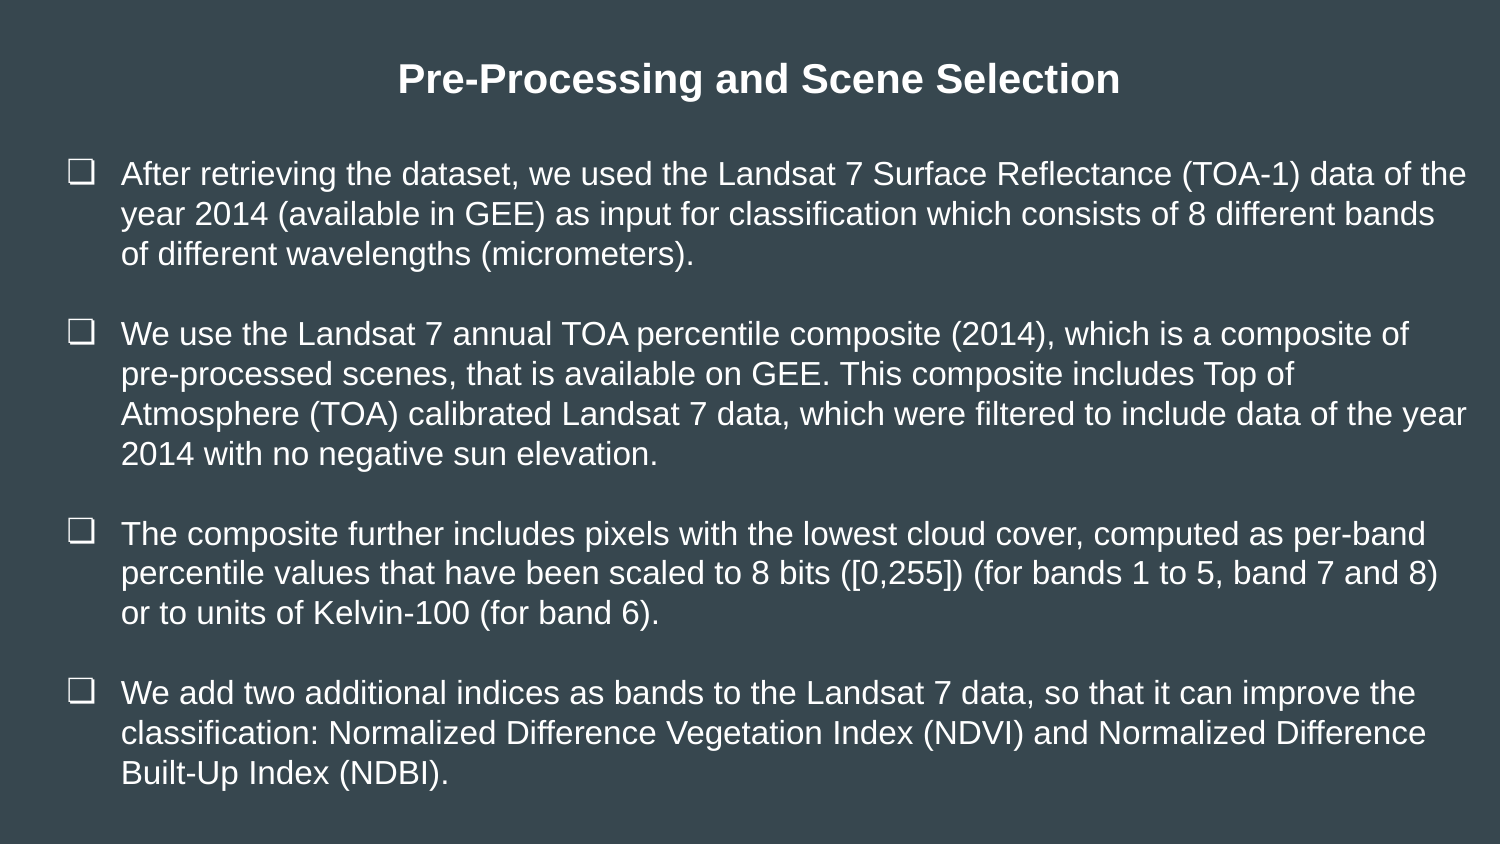

Pre-Processing and Scene Selection

After retrieving the dataset, we used the Landsat 7 Surface Reflectance (TOA-1) data of the year 2014 (available in GEE) as input for classification which consists of 8 different bands of different wavelengths (micrometers).

We use the Landsat 7 annual TOA percentile composite (2014), which is a composite of pre-processed scenes, that is available on GEE. This composite includes Top of Atmosphere (TOA) calibrated Landsat 7 data, which were filtered to include data of the year 2014 with no negative sun elevation.

The composite further includes pixels with the lowest cloud cover, computed as per-band percentile values that have been scaled to 8 bits ([0,255]) (for bands 1 to 5, band 7 and 8) or to units of Kelvin-100 (for band 6).

We add two additional indices as bands to the Landsat 7 data, so that it can improve the classification: Normalized Difference Vegetation Index (NDVI) and Normalized Difference Built-Up Index (NDBI).